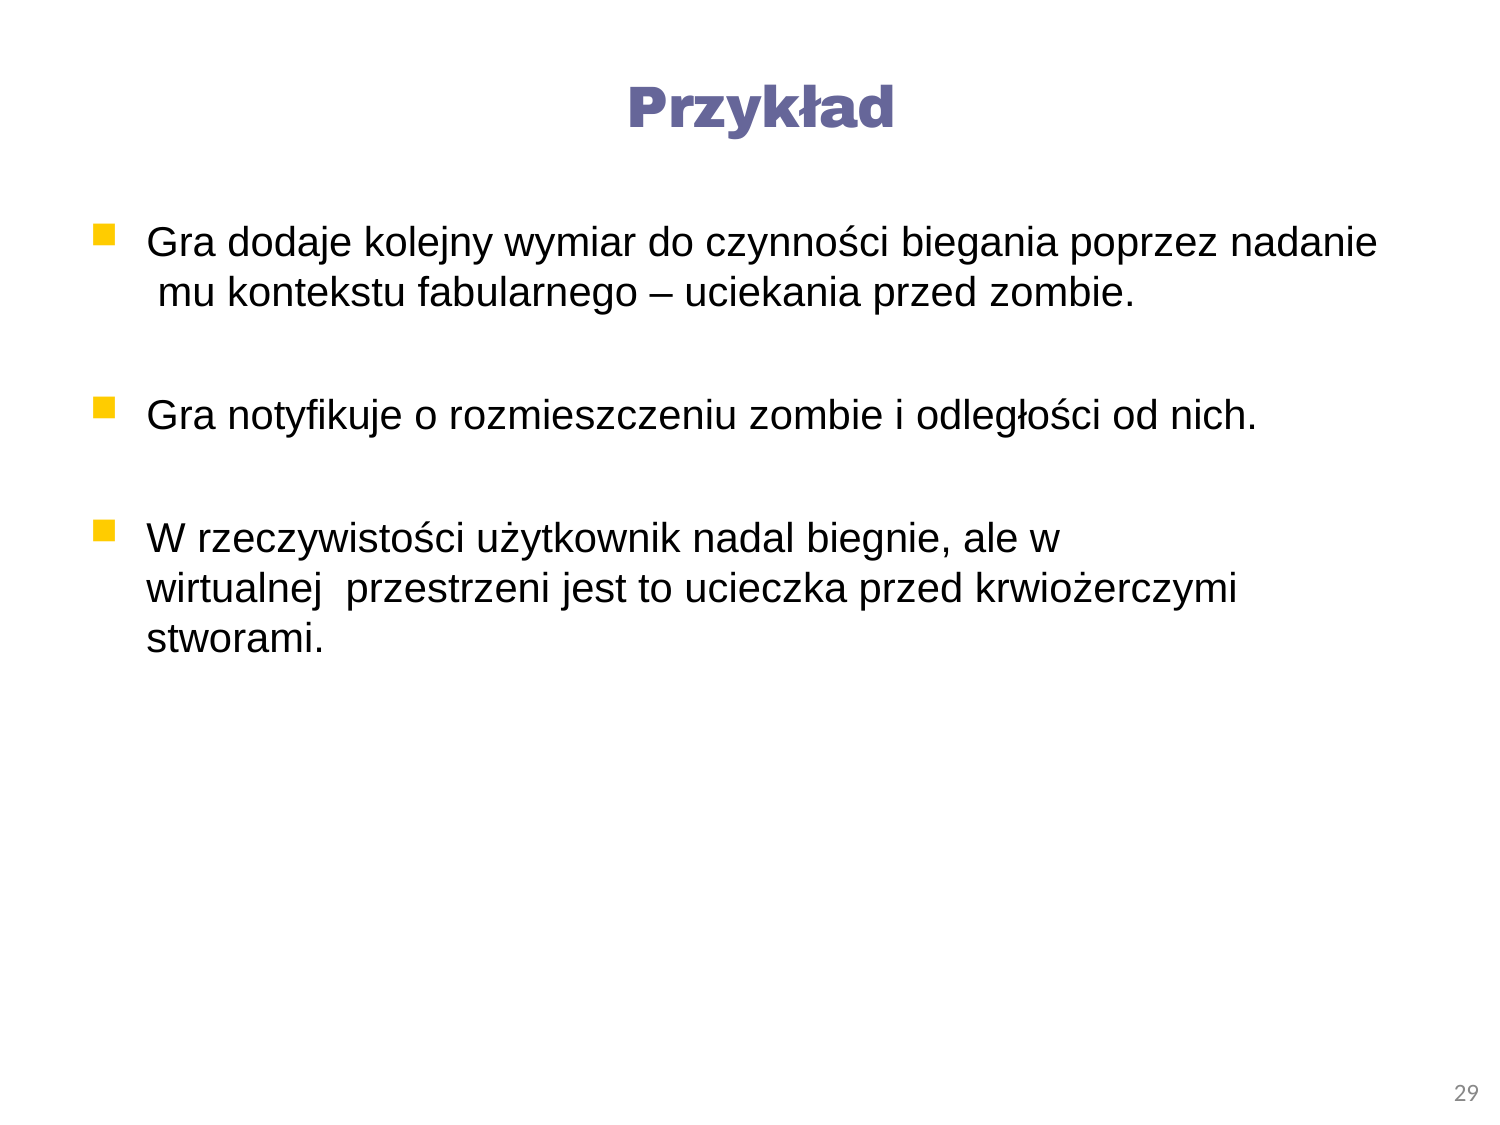

# Przykład
Gra dodaje kolejny wymiar do czynności biegania poprzez nadanie  mu kontekstu fabularnego – uciekania przed zombie.

Gra notyfikuje o rozmieszczeniu zombie i odległości od nich.

W rzeczywistości użytkownik nadal biegnie, ale w wirtualnej  przestrzeni jest to ucieczka przed krwiożerczymi stworami.
29